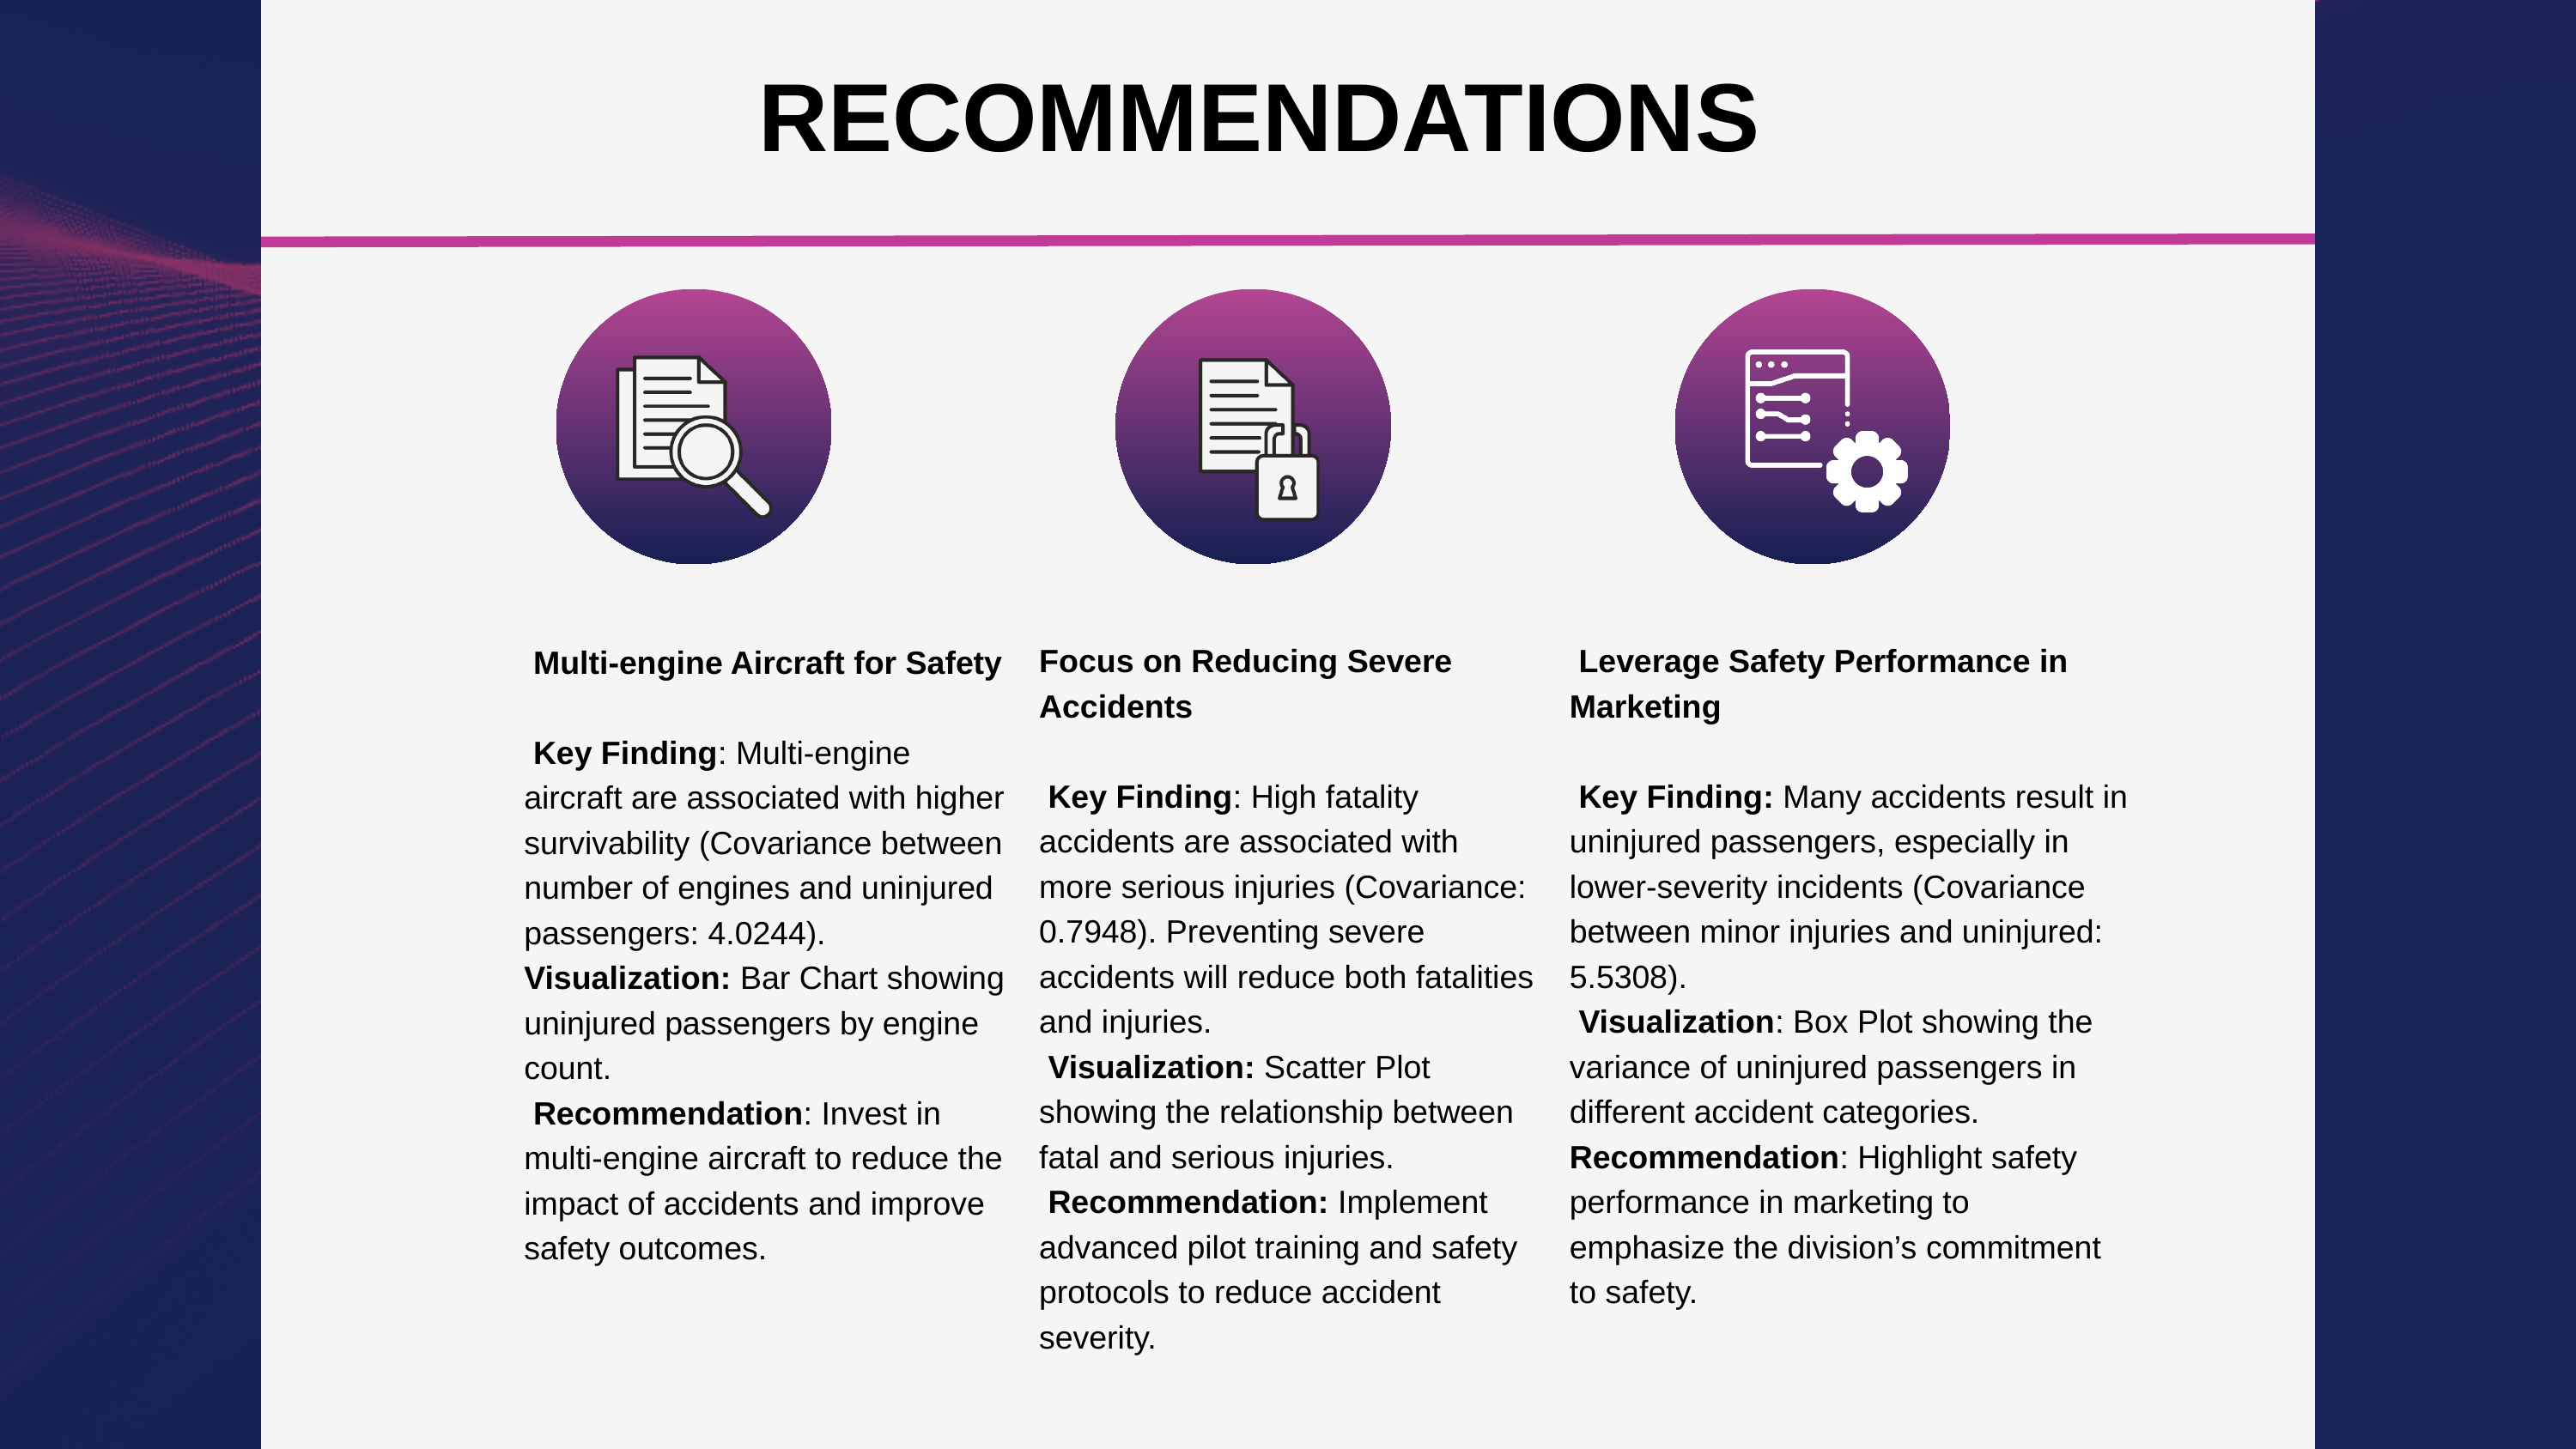

RECOMMENDATIONS

Focus on Reducing Severe Accidents

 Key Finding: High fatality accidents are associated with more serious injuries (Covariance: 0.7948). Preventing severe accidents will reduce both fatalities and injuries.
 Visualization: Scatter Plot showing the relationship between fatal and serious injuries.
 Recommendation: Implement advanced pilot training and safety protocols to reduce accident severity.

 Leverage Safety Performance in Marketing

 Key Finding: Many accidents result in uninjured passengers, especially in lower-severity incidents (Covariance between minor injuries and uninjured: 5.5308).
 Visualization: Box Plot showing the variance of uninjured passengers in different accident categories.
Recommendation: Highlight safety performance in marketing to emphasize the division’s commitment to safety.

 Multi-engine Aircraft for Safety

 Key Finding: Multi-engine aircraft are associated with higher survivability (Covariance between number of engines and uninjured passengers: 4.0244).
Visualization: Bar Chart showing uninjured passengers by engine count.
 Recommendation: Invest in multi-engine aircraft to reduce the impact of accidents and improve safety outcomes.